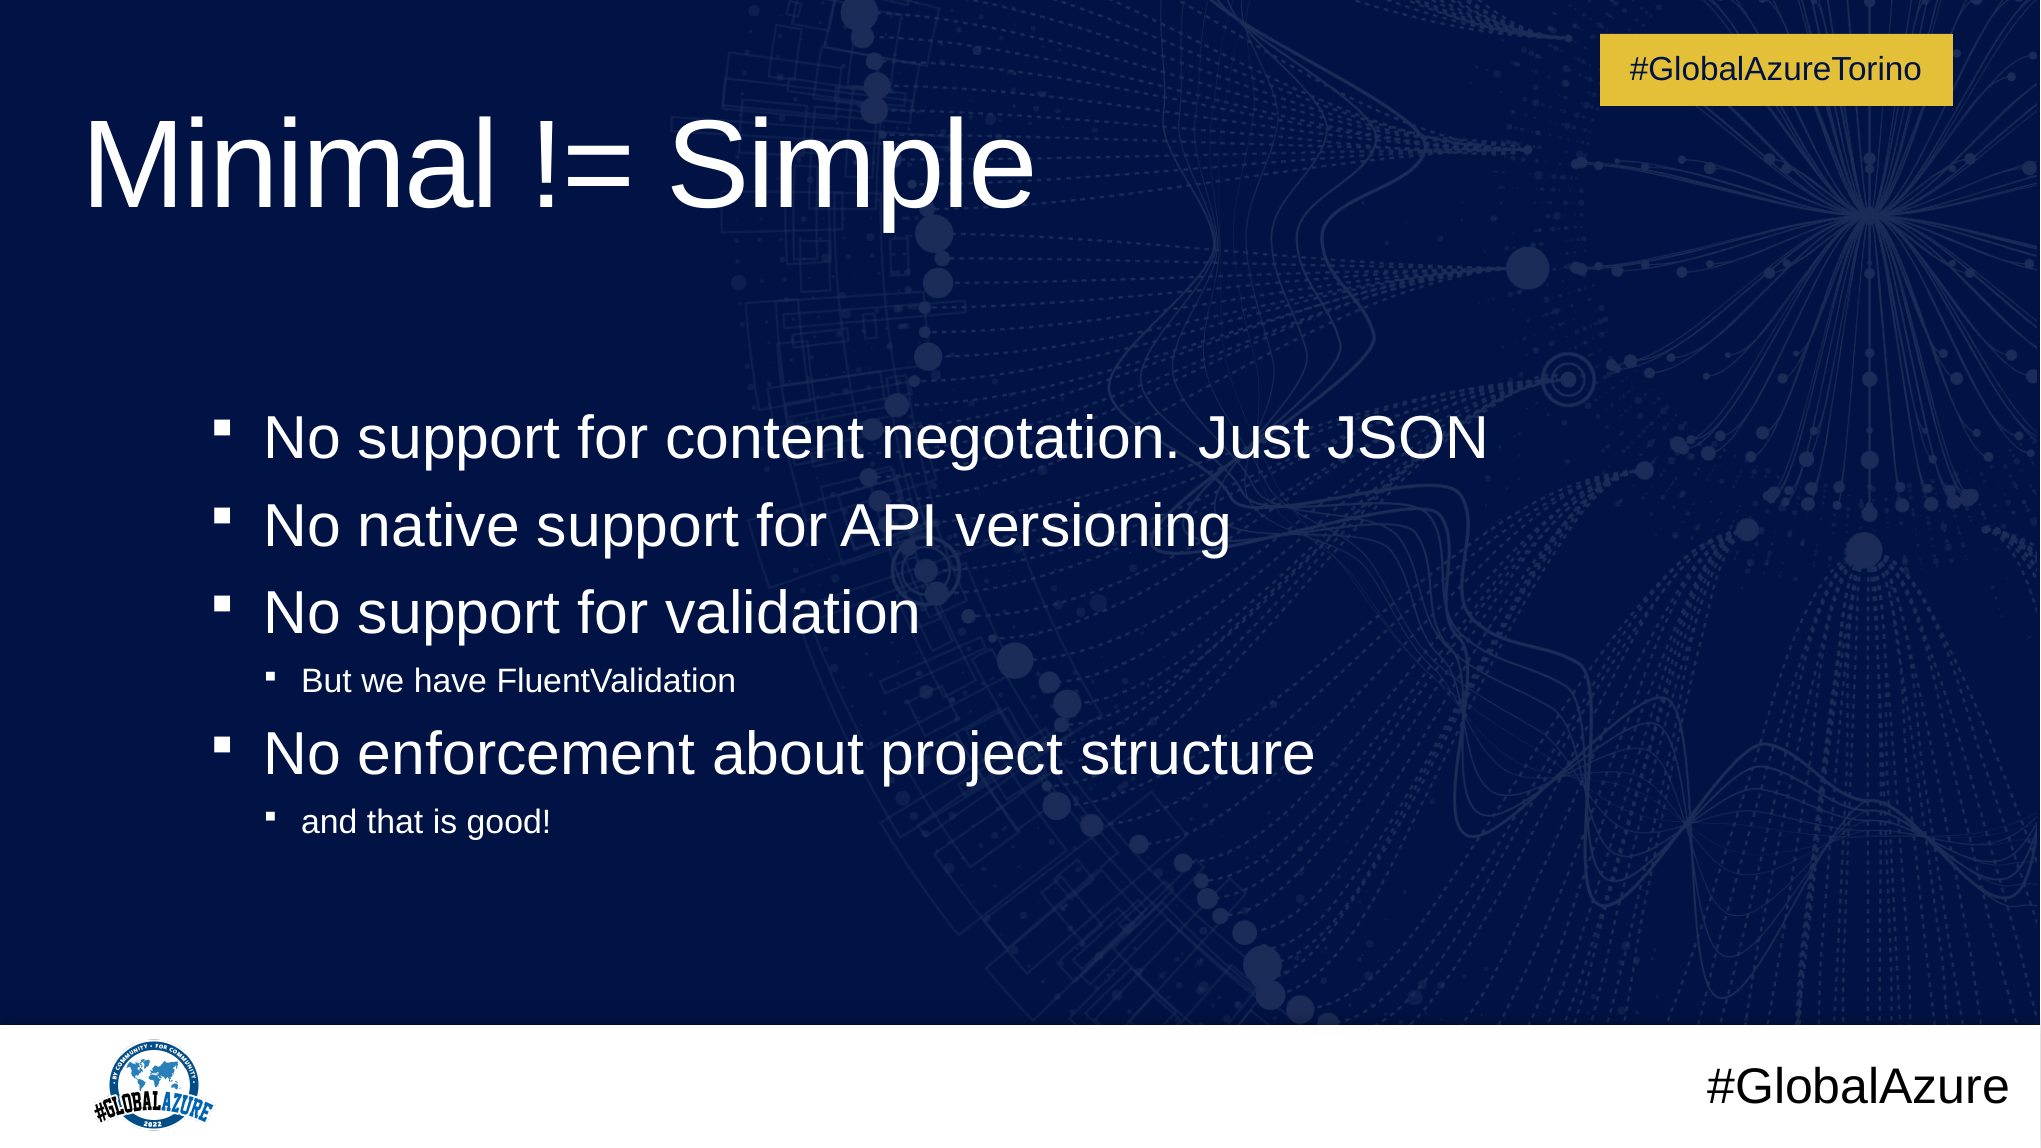

# Minimal != Simple
No support for content negotation. Just JSON
No native support for API versioning
No support for validation
But we have FluentValidation
No enforcement about project structure
and that is good!